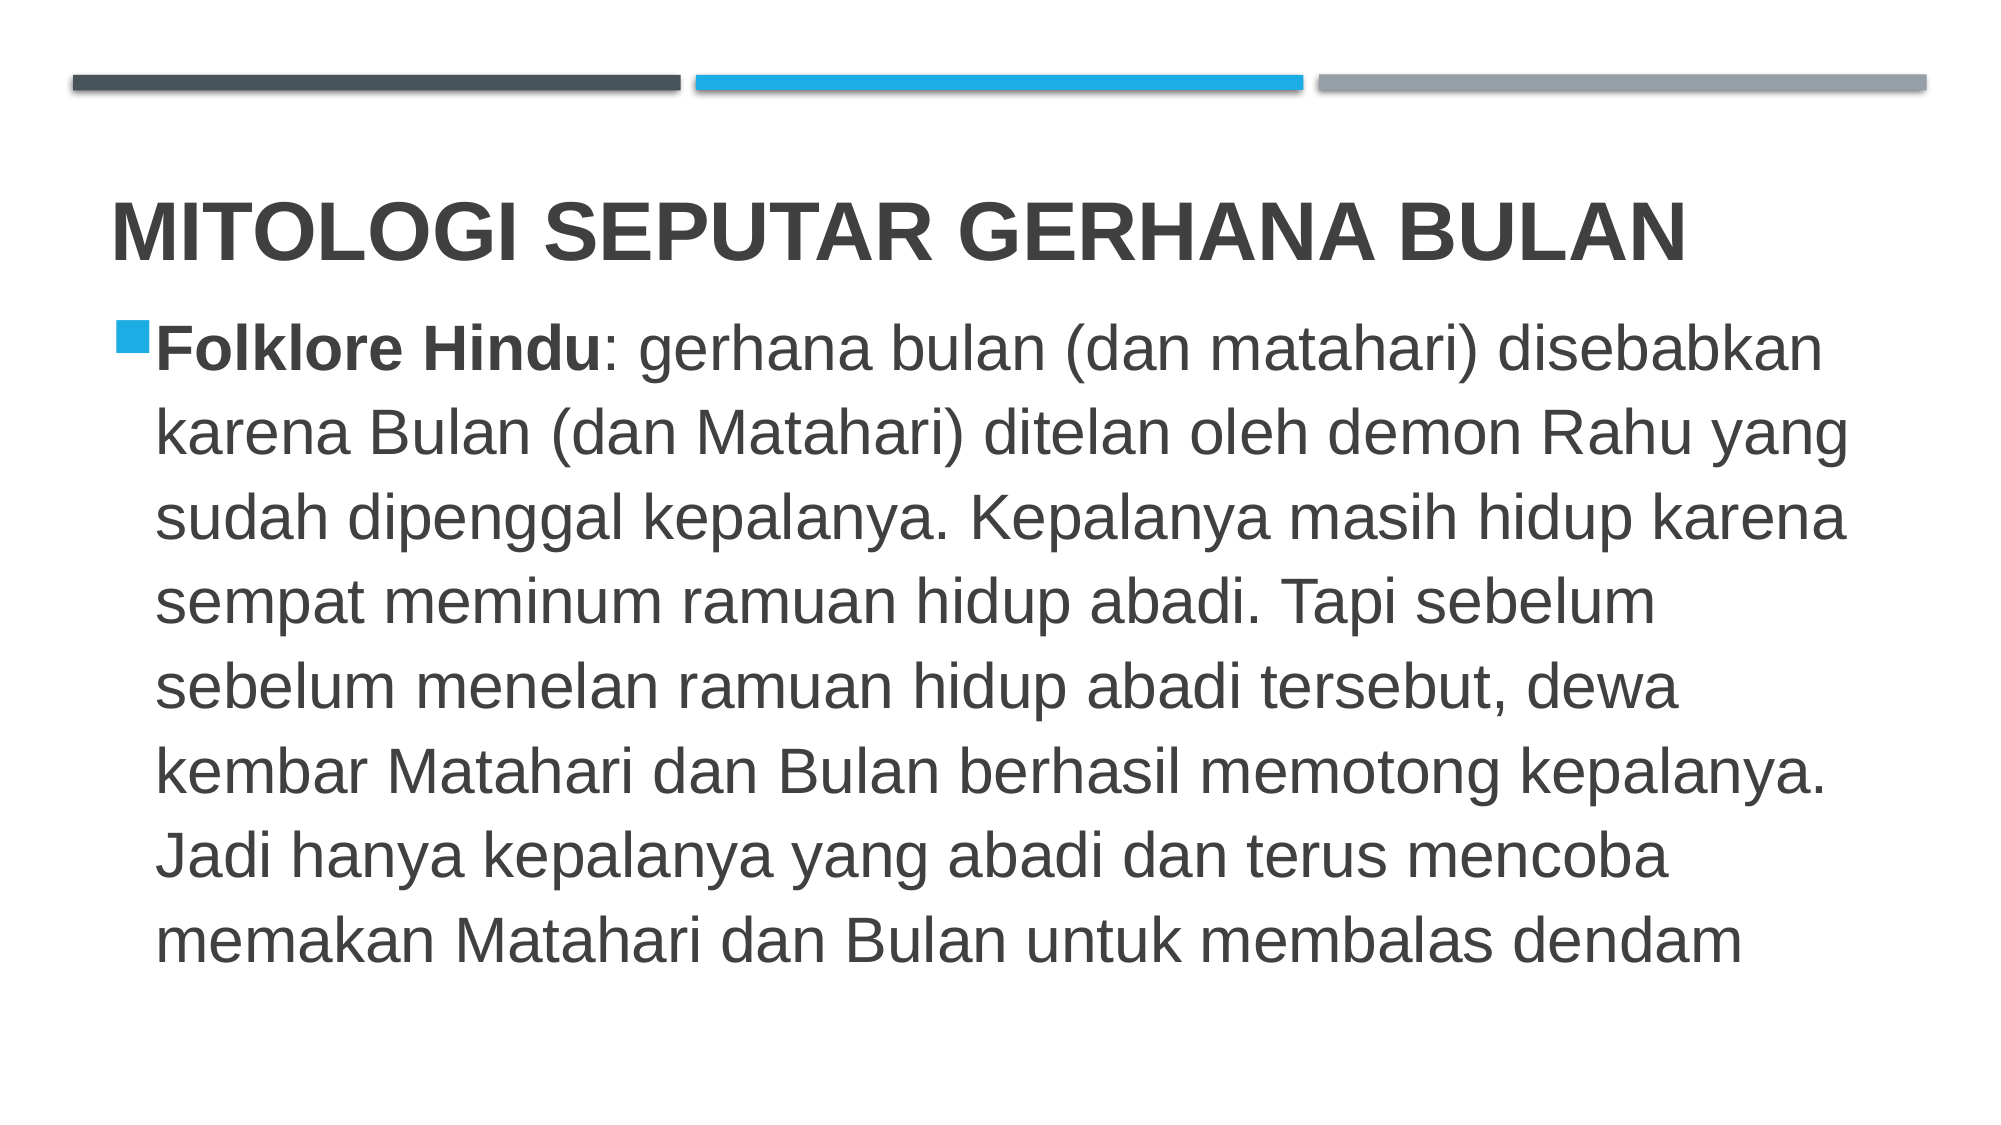

# Mitologi Seputar Gerhana Bulan
Folklore Hindu: gerhana bulan (dan matahari) disebabkan karena Bulan (dan Matahari) ditelan oleh demon Rahu yang sudah dipenggal kepalanya. Kepalanya masih hidup karena sempat meminum ramuan hidup abadi. Tapi sebelum sebelum menelan ramuan hidup abadi tersebut, dewa kembar Matahari dan Bulan berhasil memotong kepalanya. Jadi hanya kepalanya yang abadi dan terus mencoba memakan Matahari dan Bulan untuk membalas dendam